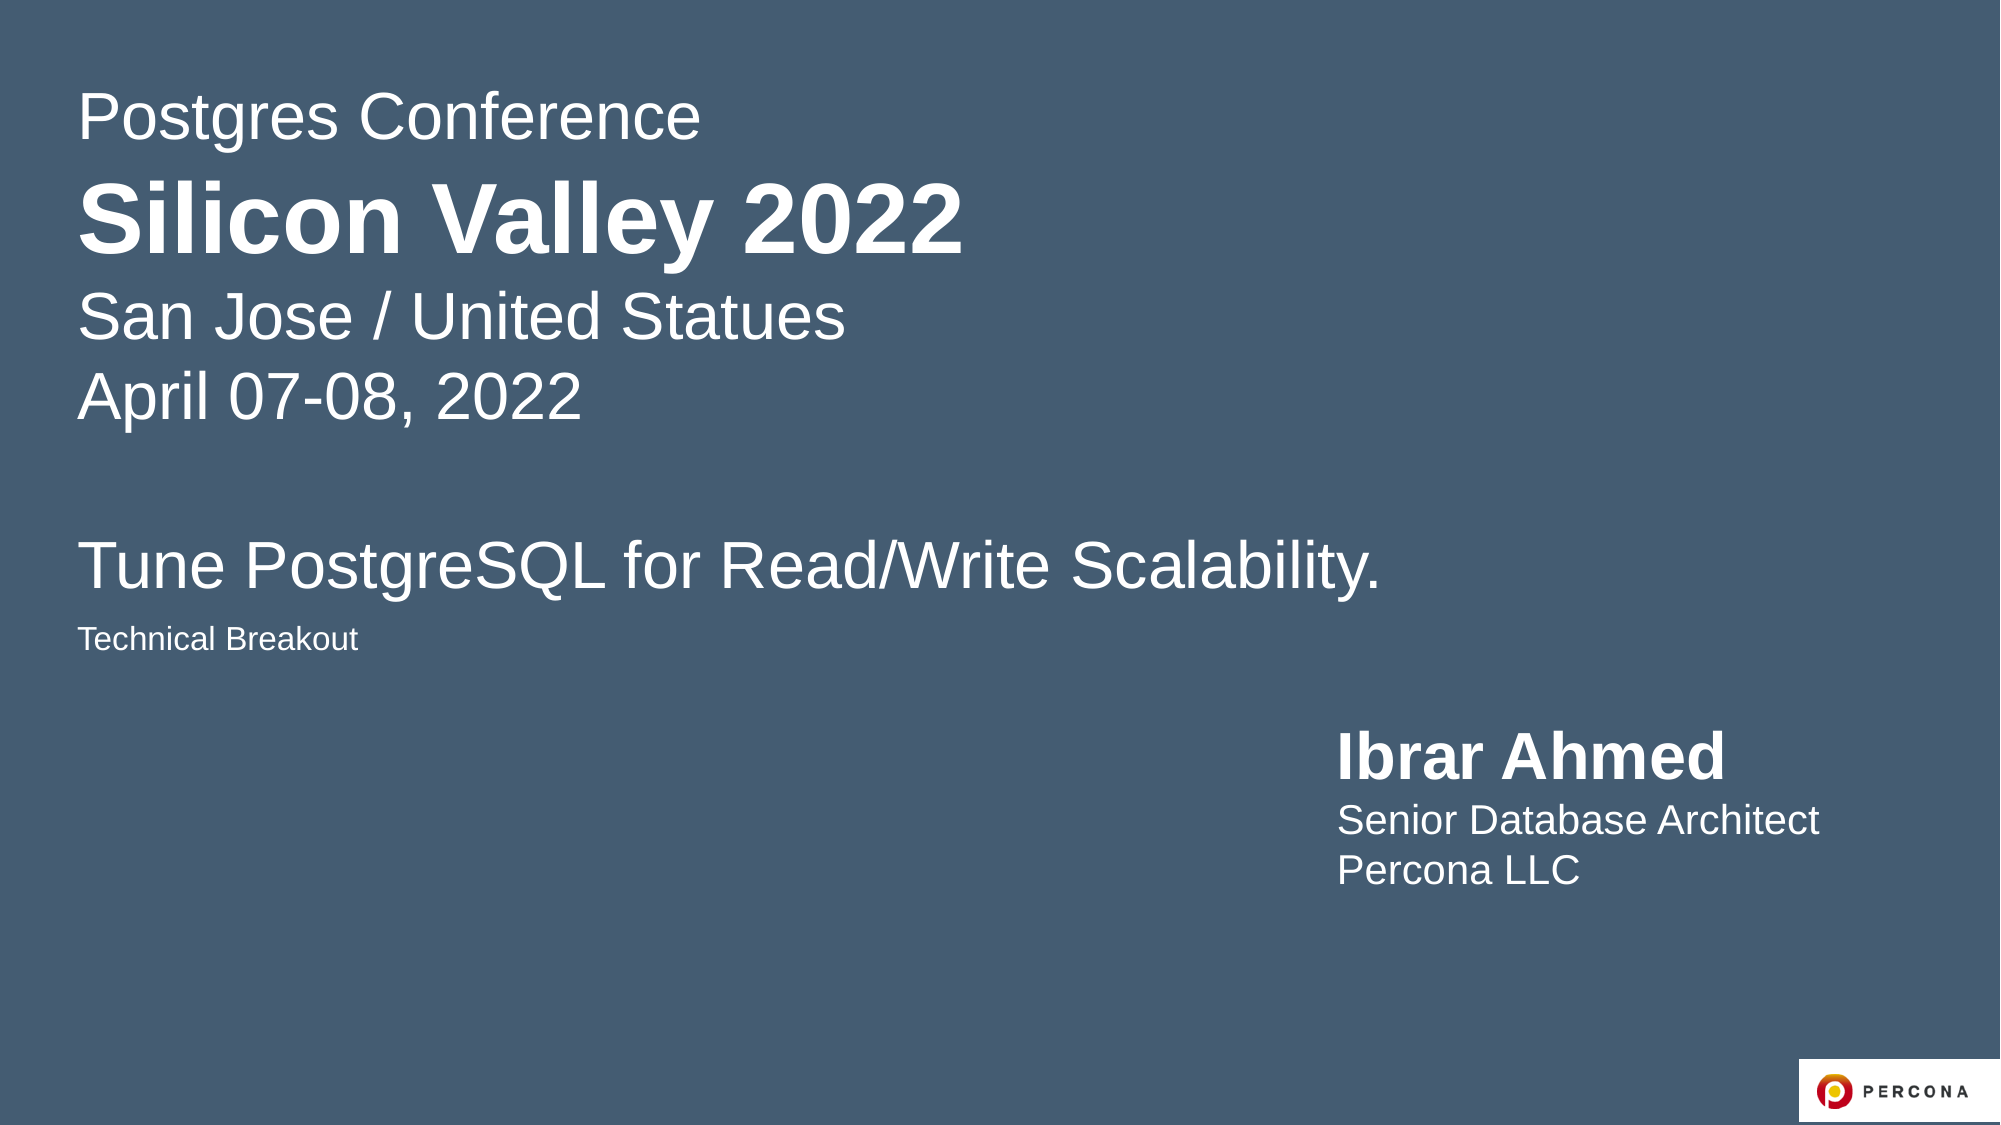

Postgres Conference
Silicon Valley 2022
San Jose / United Statues
April 07-08, 2022
Tune PostgreSQL for Read/Write Scalability.
Technical Breakout
Ibrar Ahmed
Senior Database Architect
Percona LLC